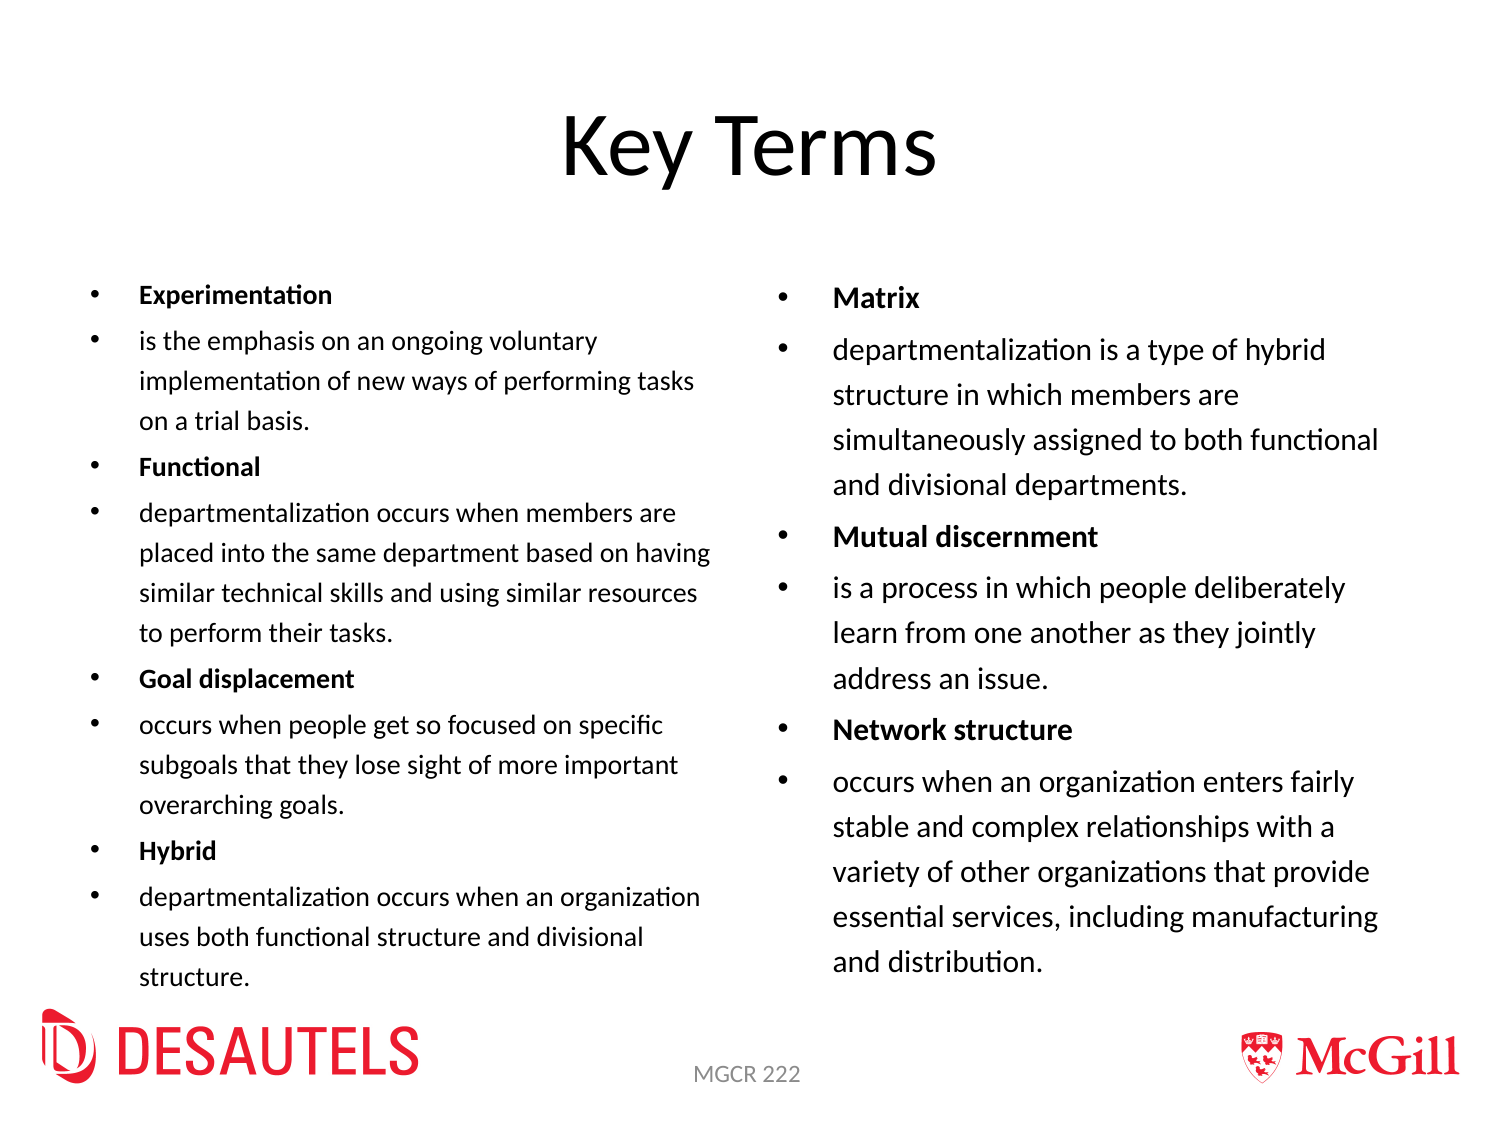

# Key Terms
Experimentation
is the emphasis on an ongoing voluntary implementation of new ways of performing tasks on a trial basis.
Functional
departmentalization occurs when members are placed into the same department based on having similar technical skills and using similar resources to perform their tasks.
Goal displacement
occurs when people get so focused on specific subgoals that they lose sight of more important overarching goals.
Hybrid
departmentalization occurs when an organization uses both functional structure and divisional structure.

Matrix
departmentalization is a type of hybrid structure in which members are simultaneously assigned to both functional and divisional departments.
Mutual discernment
is a process in which people deliberately learn from one another as they jointly address an issue.
Network structure
occurs when an organization enters fairly stable and complex relationships with a variety of other organizations that provide essential services, including manufacturing and distribution.

MGCR 222